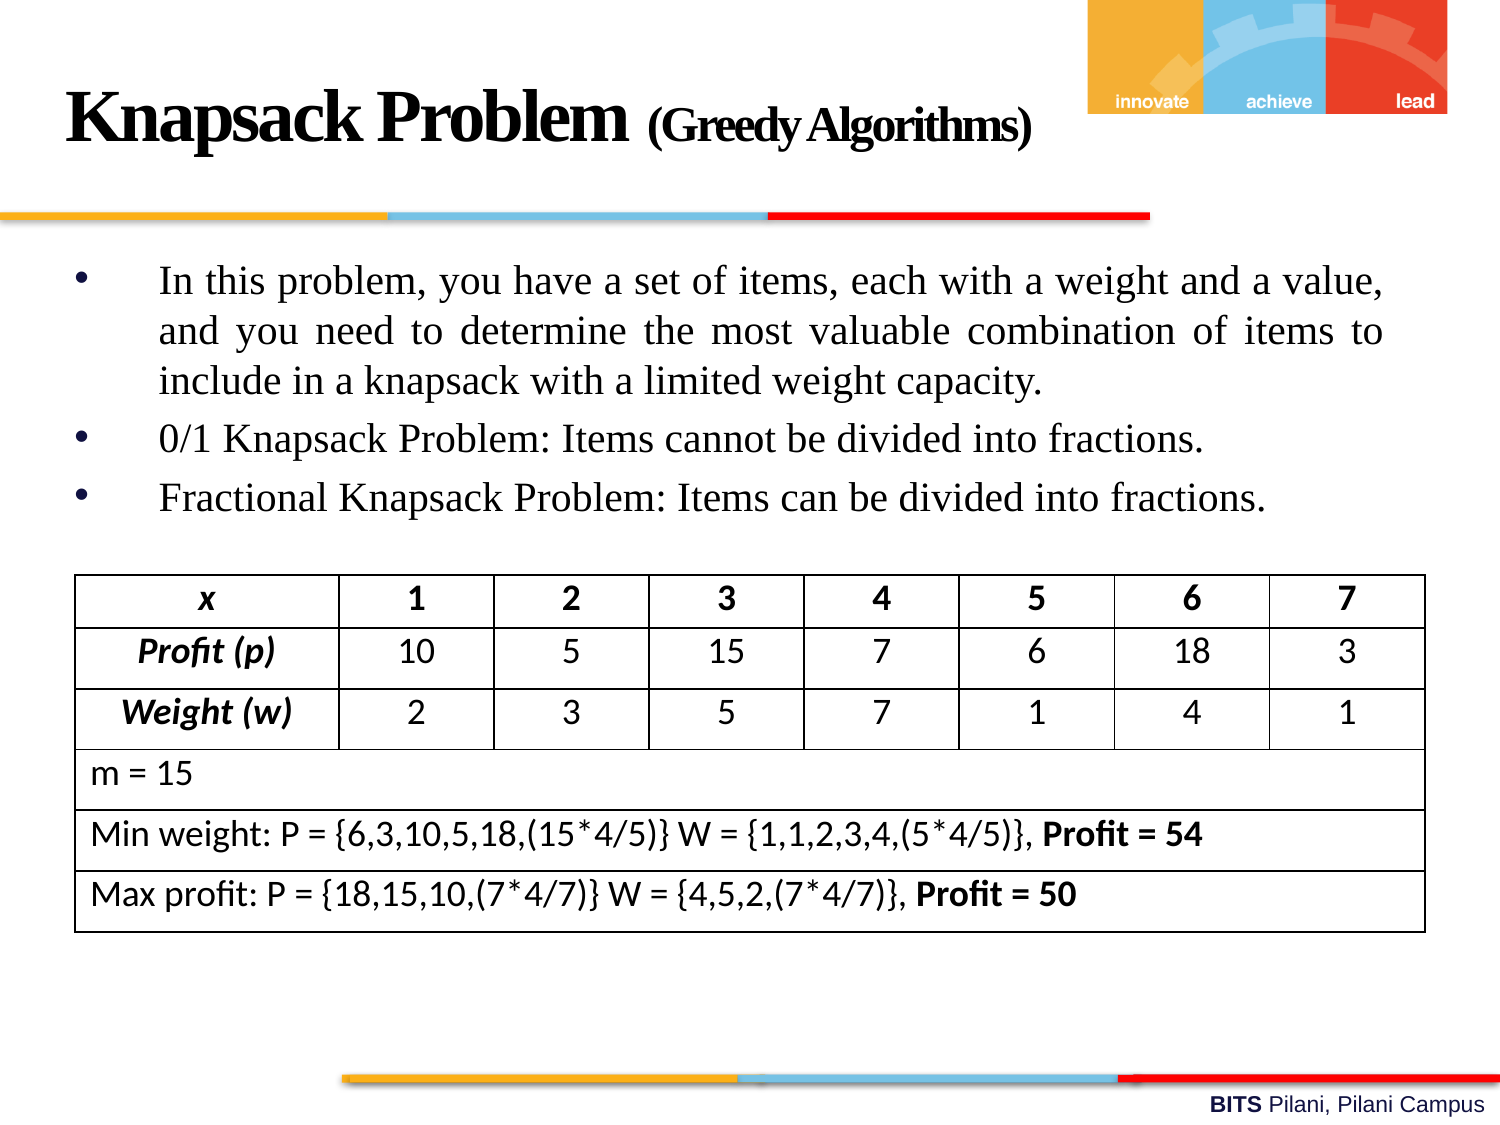

Knapsack Problem (Greedy Algorithms)
In this problem, you have a set of items, each with a weight and a value, and you need to determine the most valuable combination of items to include in a knapsack with a limited weight capacity.
0/1 Knapsack Problem: Items cannot be divided into fractions.
Fractional Knapsack Problem: Items can be divided into fractions.
| x | 1 | 2 | 3 | 4 | 5 | 6 | 7 |
| --- | --- | --- | --- | --- | --- | --- | --- |
| Profit (p) | 10 | 5 | 15 | 7 | 6 | 18 | 3 |
| Weight (w) | 2 | 3 | 5 | 7 | 1 | 4 | 1 |
| m = 15 |  |  |  |  |  |  |  |
| Min weight: P = {6,3,10,5,18,(15\*4/5)} W = {1,1,2,3,4,(5\*4/5)}, Profit = 54 |  |  |  |  |  |  |  |
| Max profit: P = {18,15,10,(7\*4/7)} W = {4,5,2,(7\*4/7)}, Profit = 50 |  |  |  |  |  |  |  |